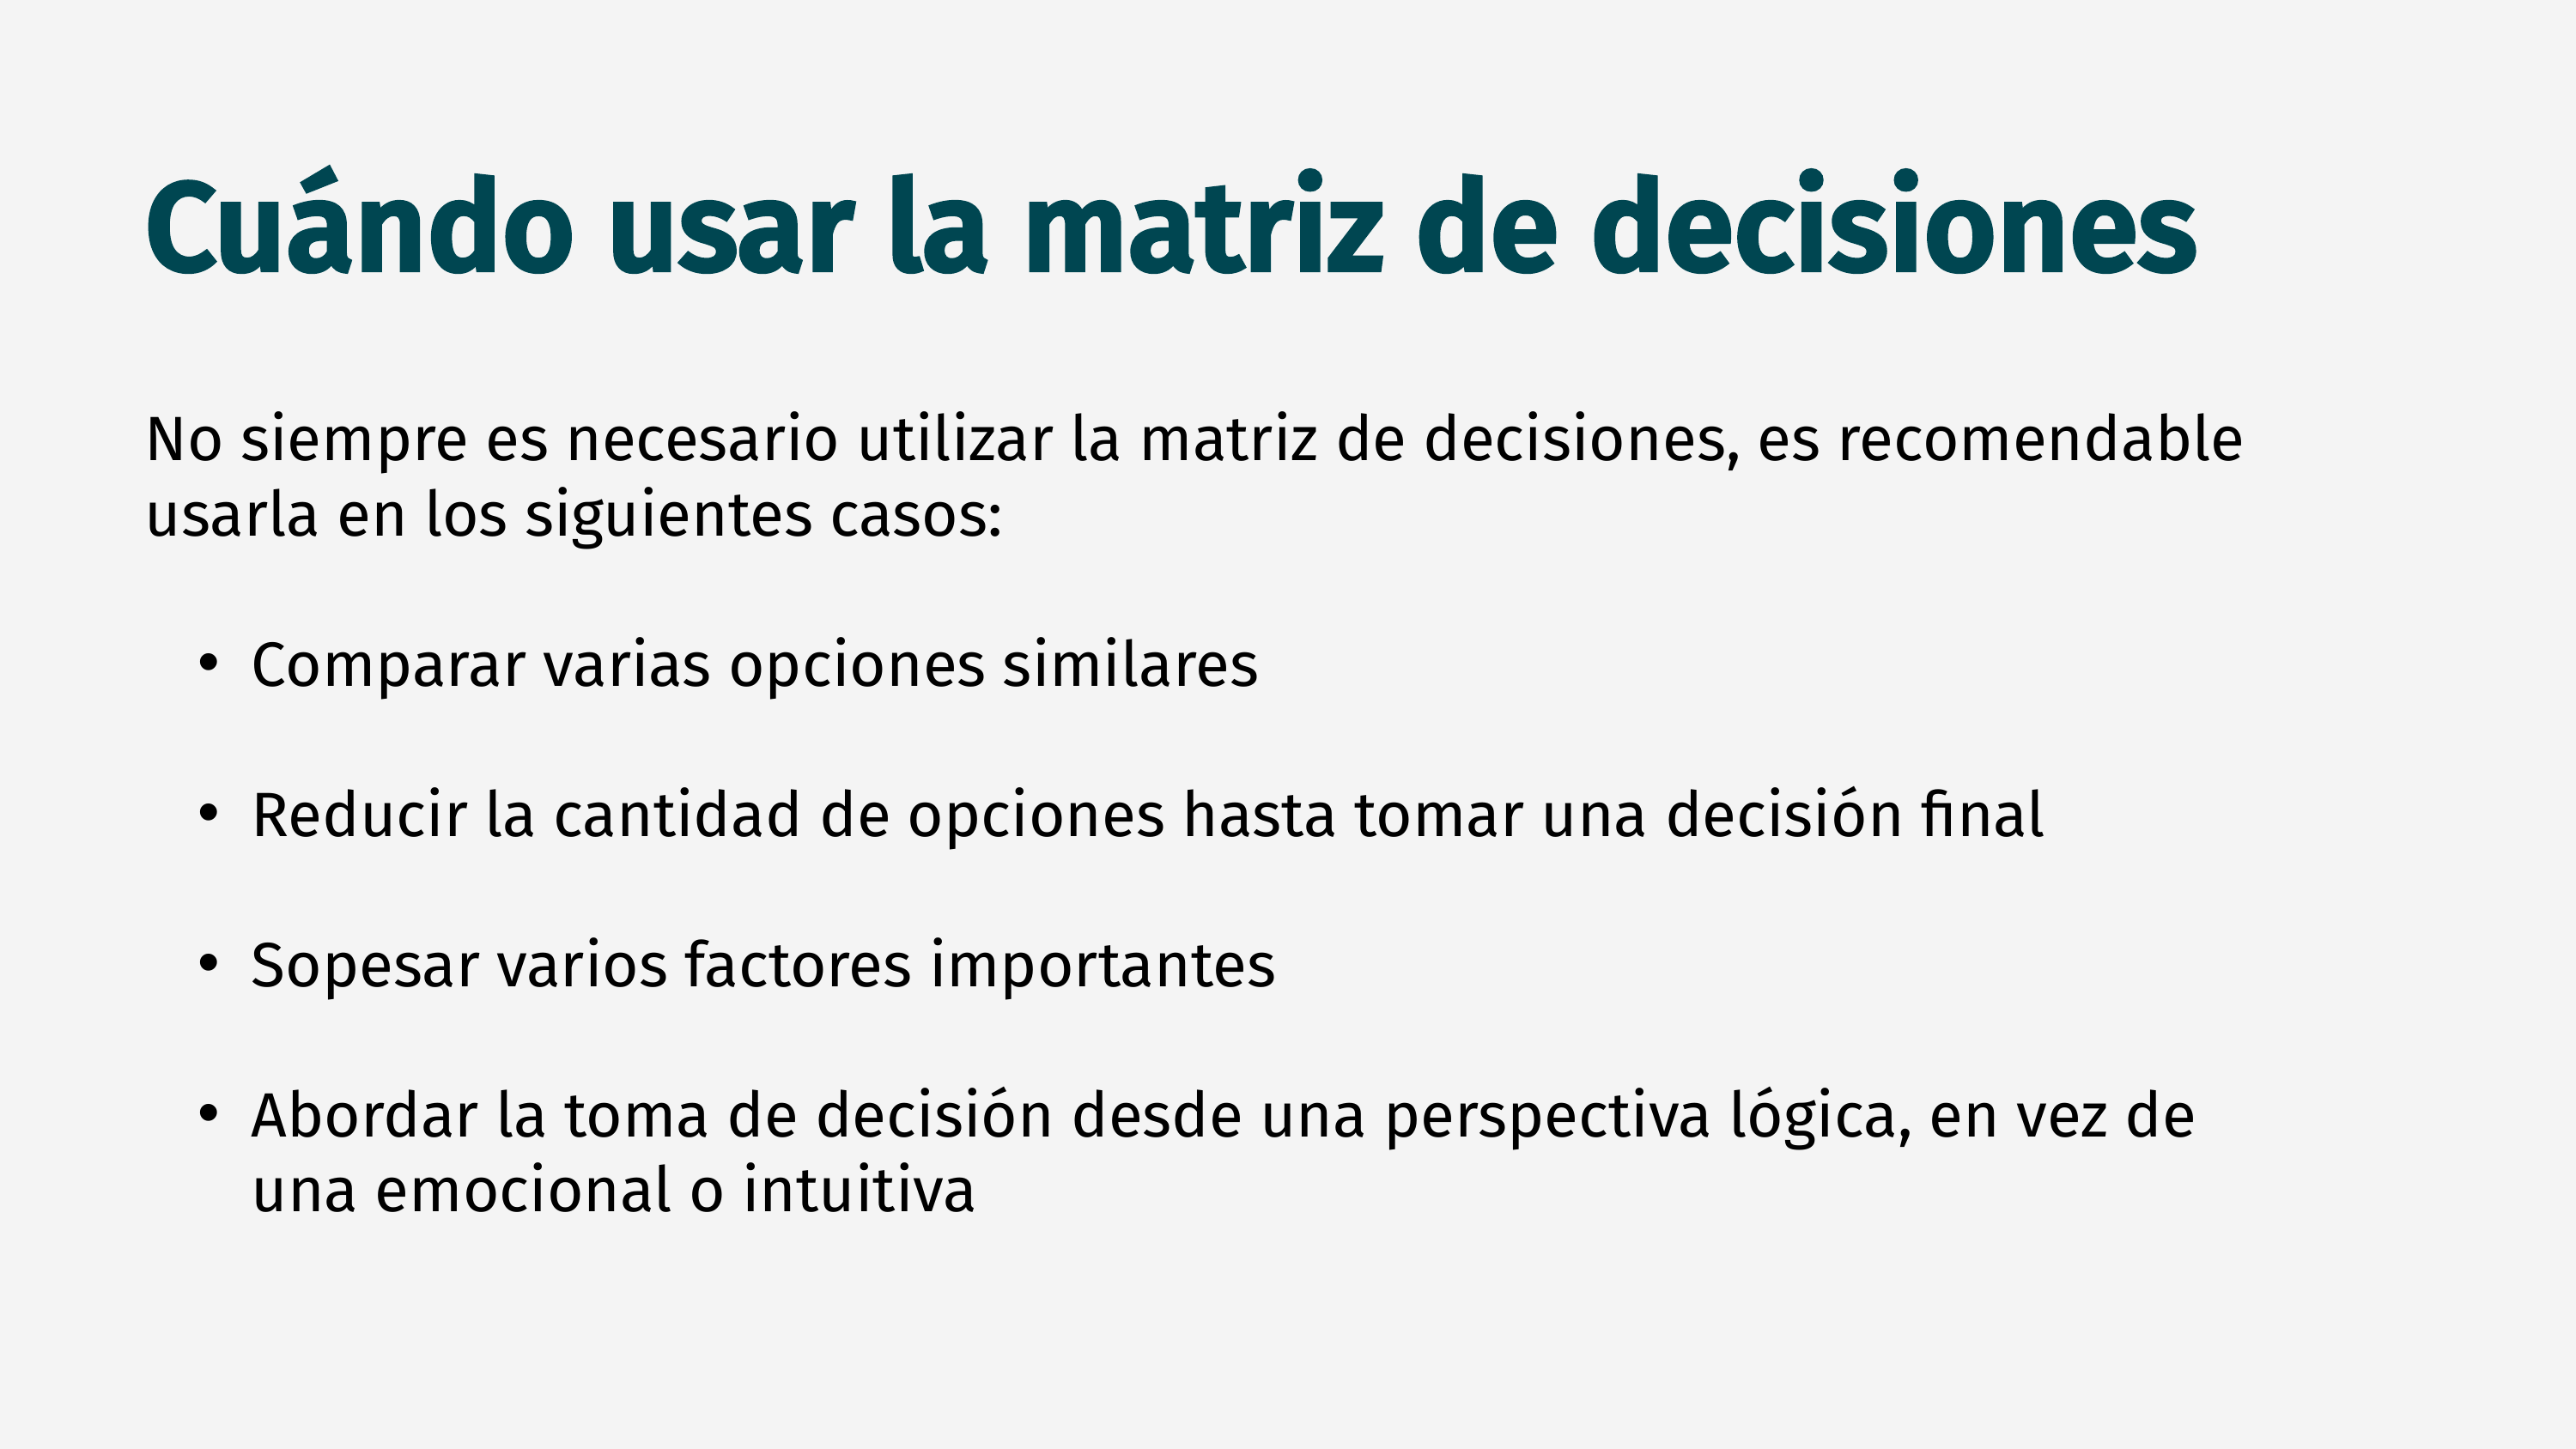

Cuándo usar la matriz de decisiones
No siempre es necesario utilizar la matriz de decisiones, es recomendable usarla en los siguientes casos:

Comparar varias opciones similares

Reducir la cantidad de opciones hasta tomar una decisión final

Sopesar varios factores importantes

Abordar la toma de decisión desde una perspectiva lógica, en vez de una emocional o intuitiva